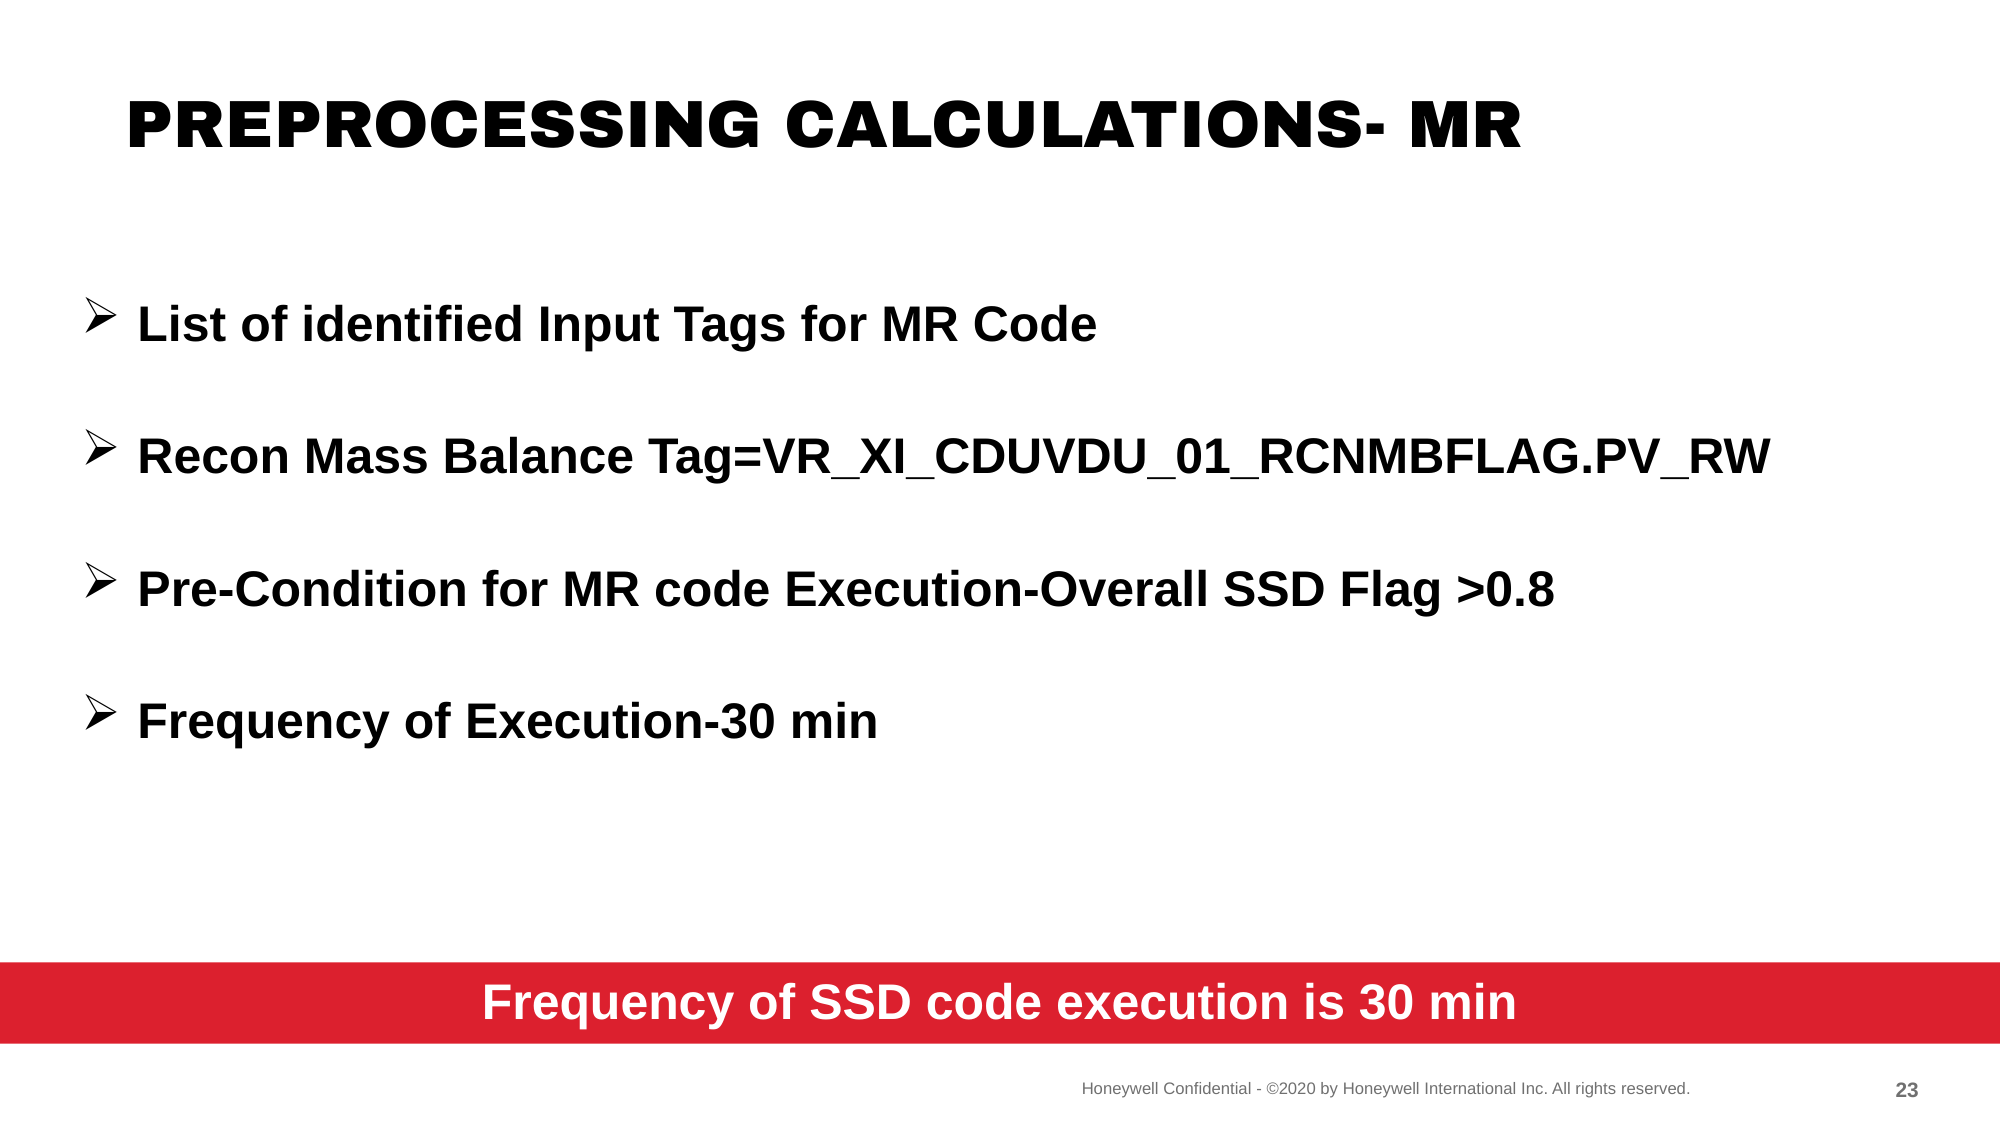

# Preprocessing calculations- MR
List of identified Input Tags for MR Code
Recon Mass Balance Tag=VR_XI_CDUVDU_01_RCNMBFLAG.PV_RW
Pre-Condition for MR code Execution-Overall SSD Flag >0.8
Frequency of Execution-30 min
Frequency of SSD code execution is 30 min
23